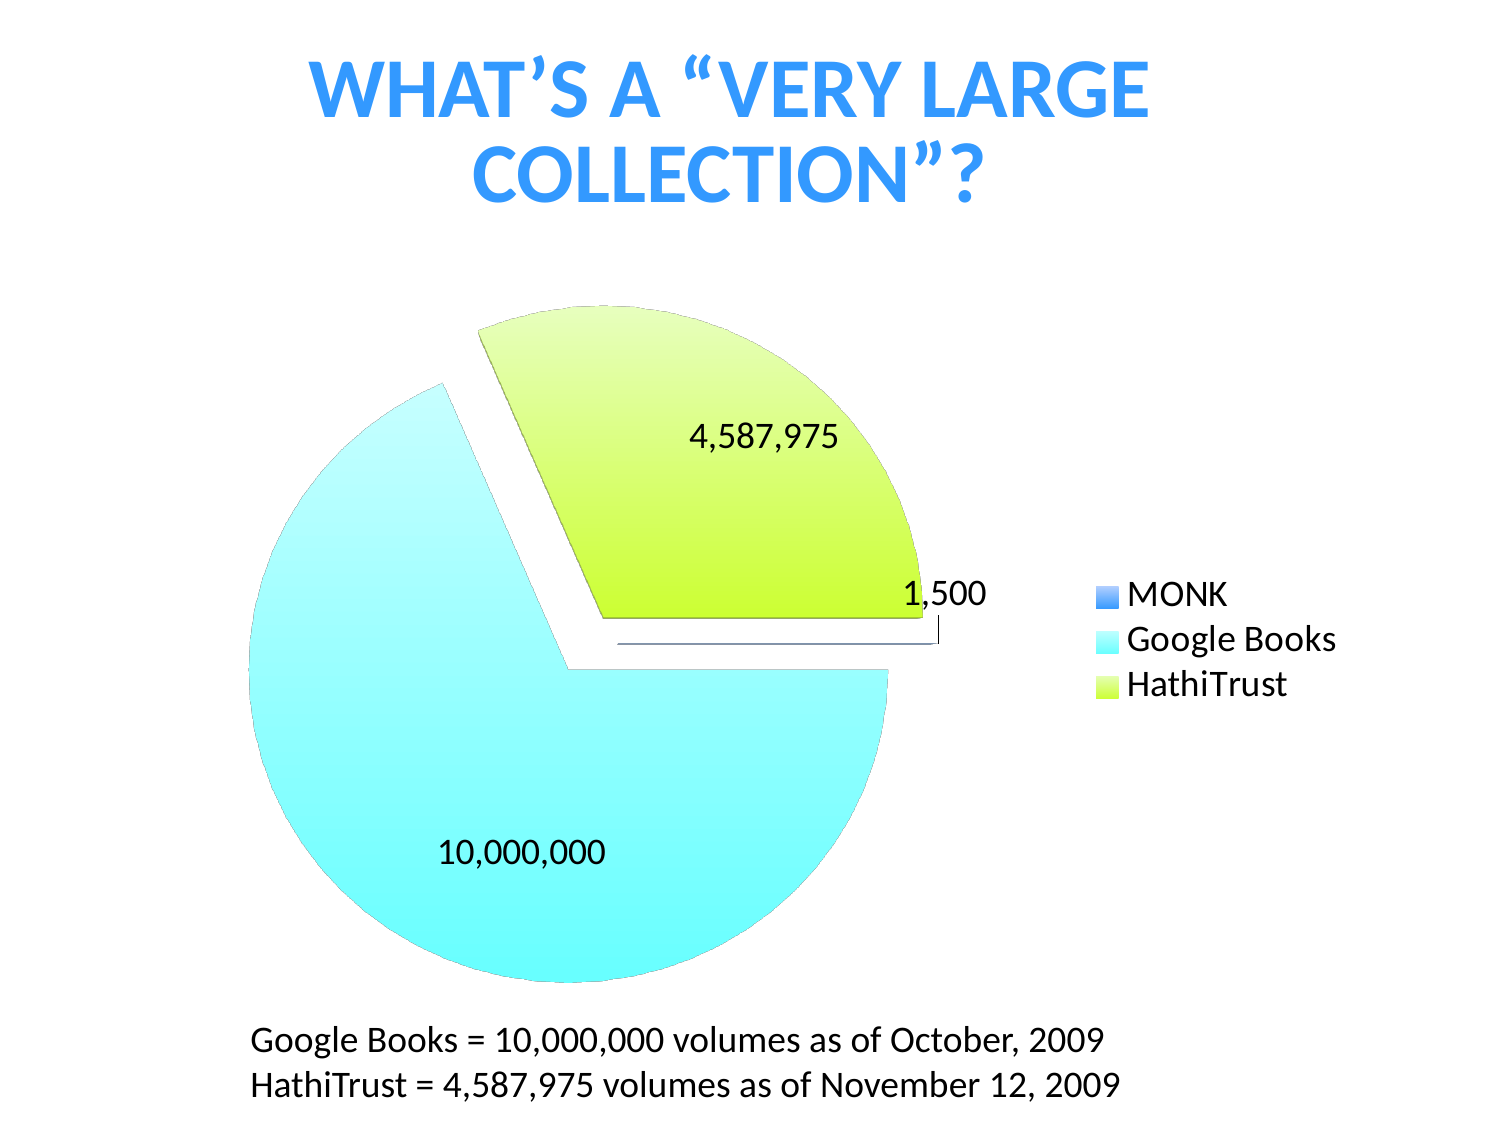

# What’s a “Very Large Collection”?

[unsupported chart]

Google Books = 10,000,000 volumes as of October, 2009
HathiTrust = 4,587,975 volumes as of November 12, 2009